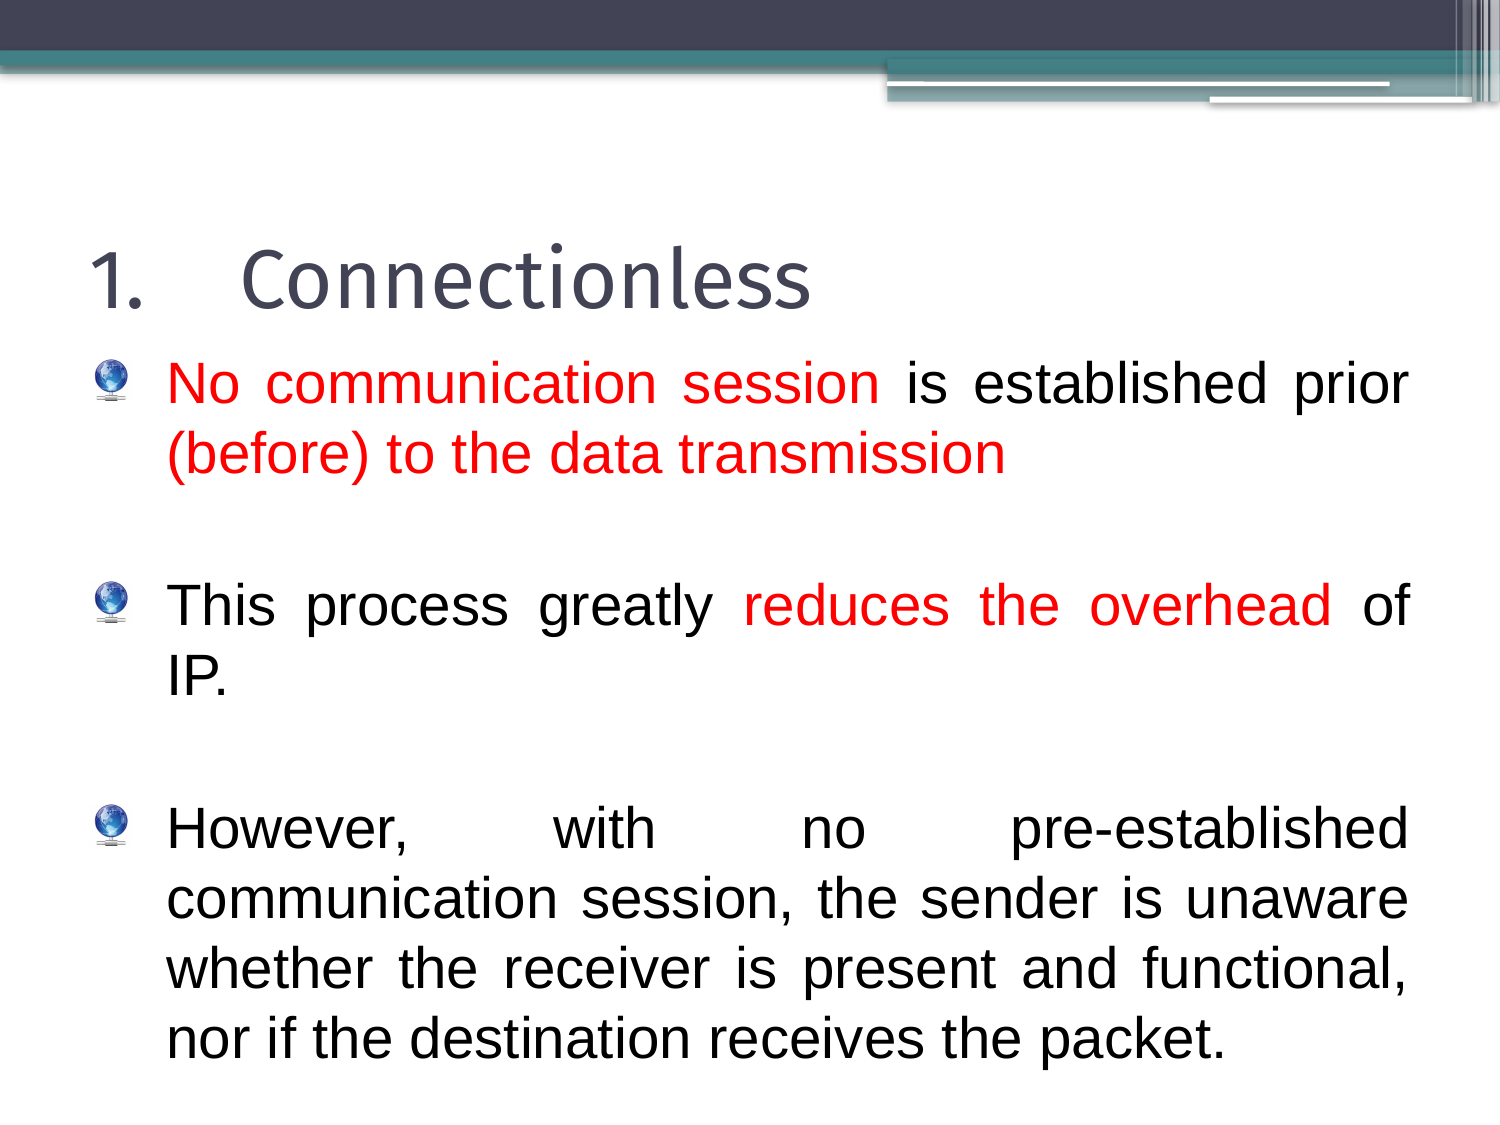

# 1.	Connectionless
No communication session is established prior (before) to the data transmission

This process greatly reduces the overhead of IP.

However, with no pre-established communication session, the sender is unaware whether the receiver is present and functional, nor if the destination receives the packet.